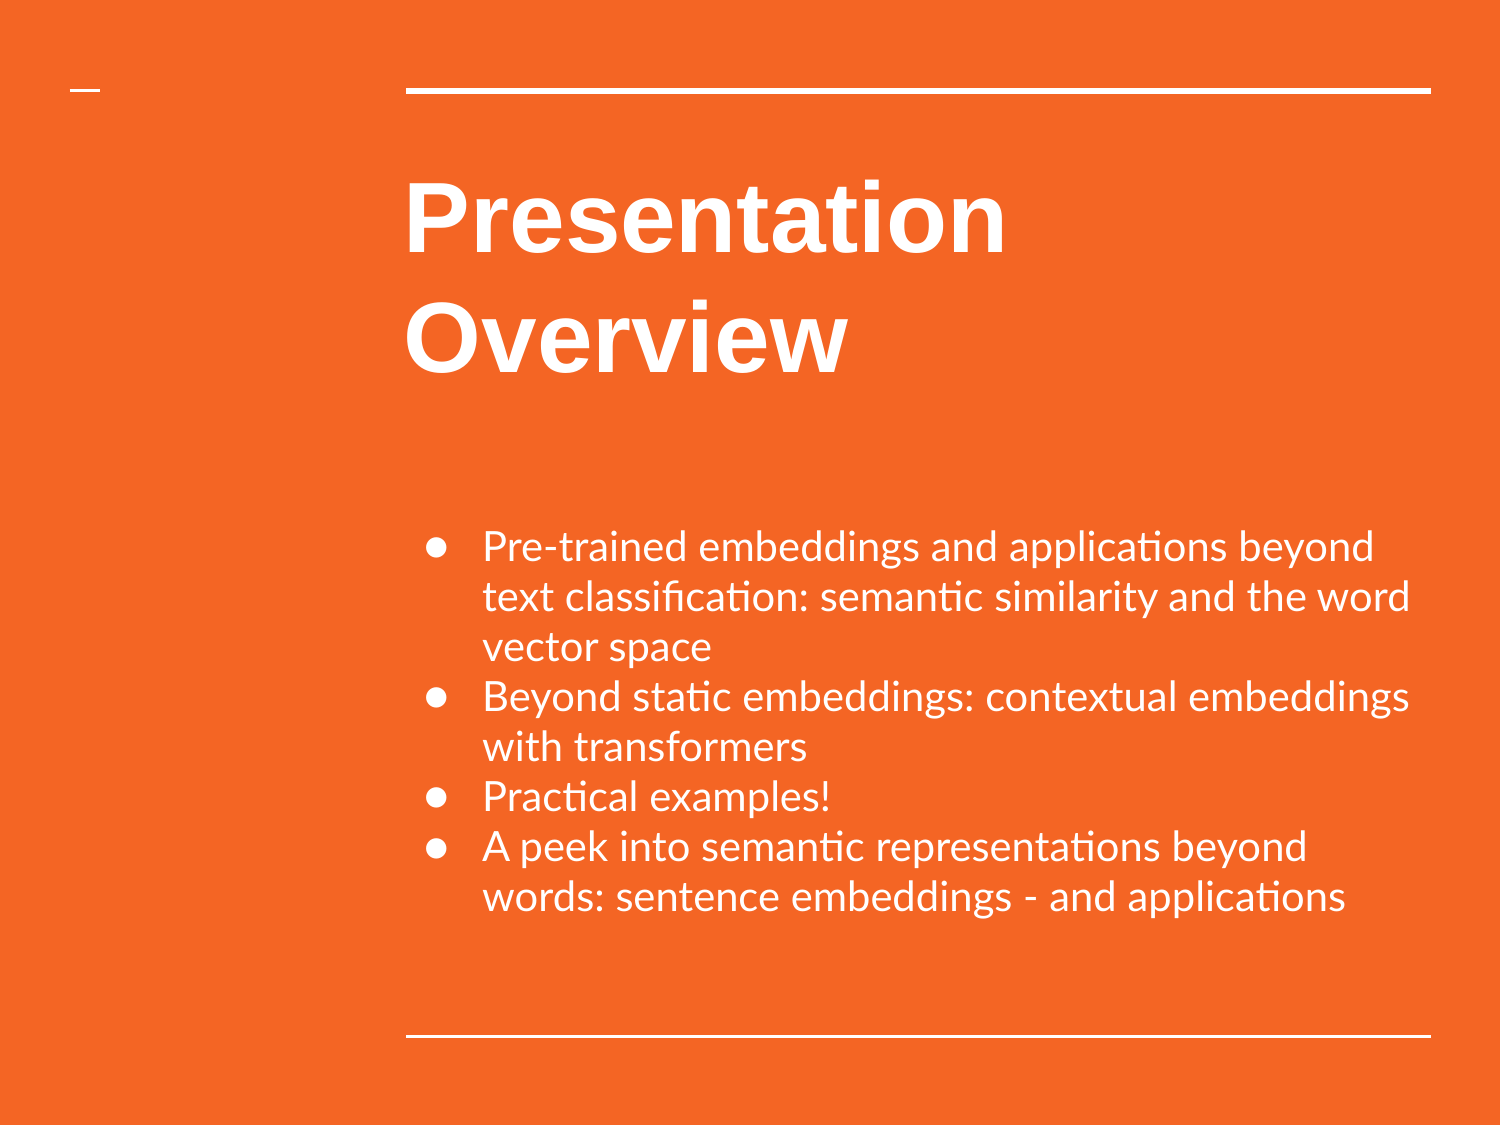

# Presentation Overview
Pre-trained embeddings and applications beyond text classification: semantic similarity and the word vector space
Beyond static embeddings: contextual embeddings with transformers
Practical examples!
A peek into semantic representations beyond words: sentence embeddings - and applications